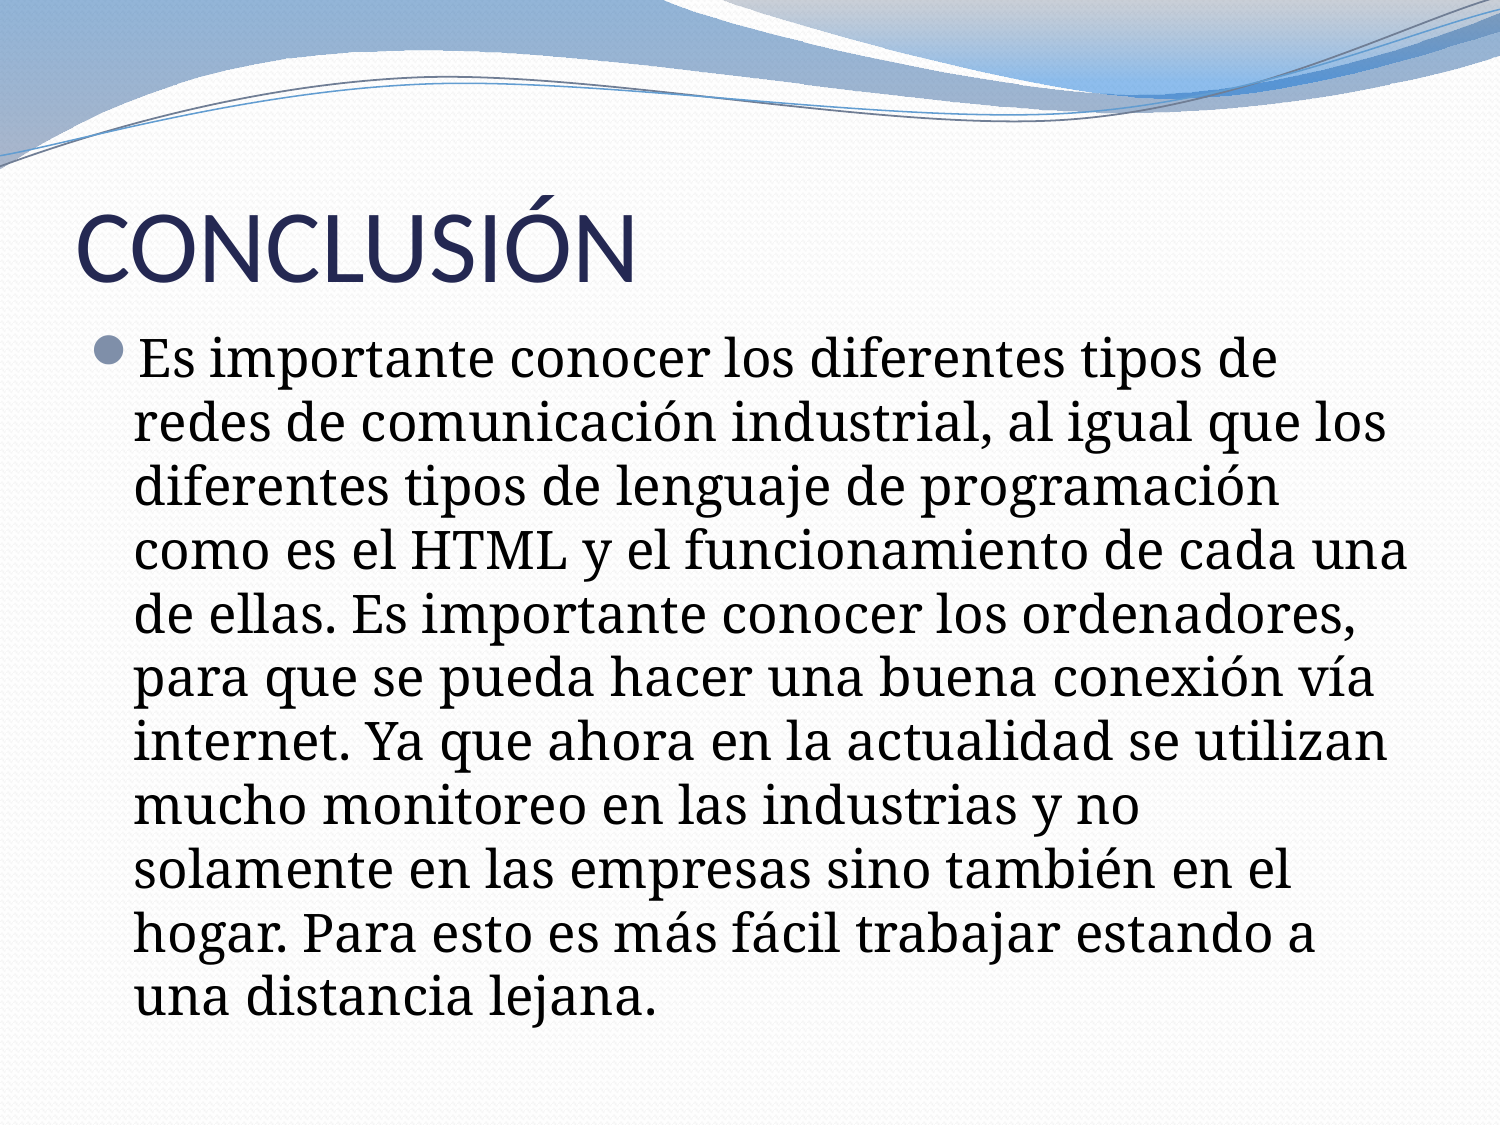

# CONCLUSIÓN
Es importante conocer los diferentes tipos de redes de comunicación industrial, al igual que los diferentes tipos de lenguaje de programación como es el HTML y el funcionamiento de cada una de ellas. Es importante conocer los ordenadores, para que se pueda hacer una buena conexión vía internet. Ya que ahora en la actualidad se utilizan mucho monitoreo en las industrias y no solamente en las empresas sino también en el hogar. Para esto es más fácil trabajar estando a una distancia lejana.